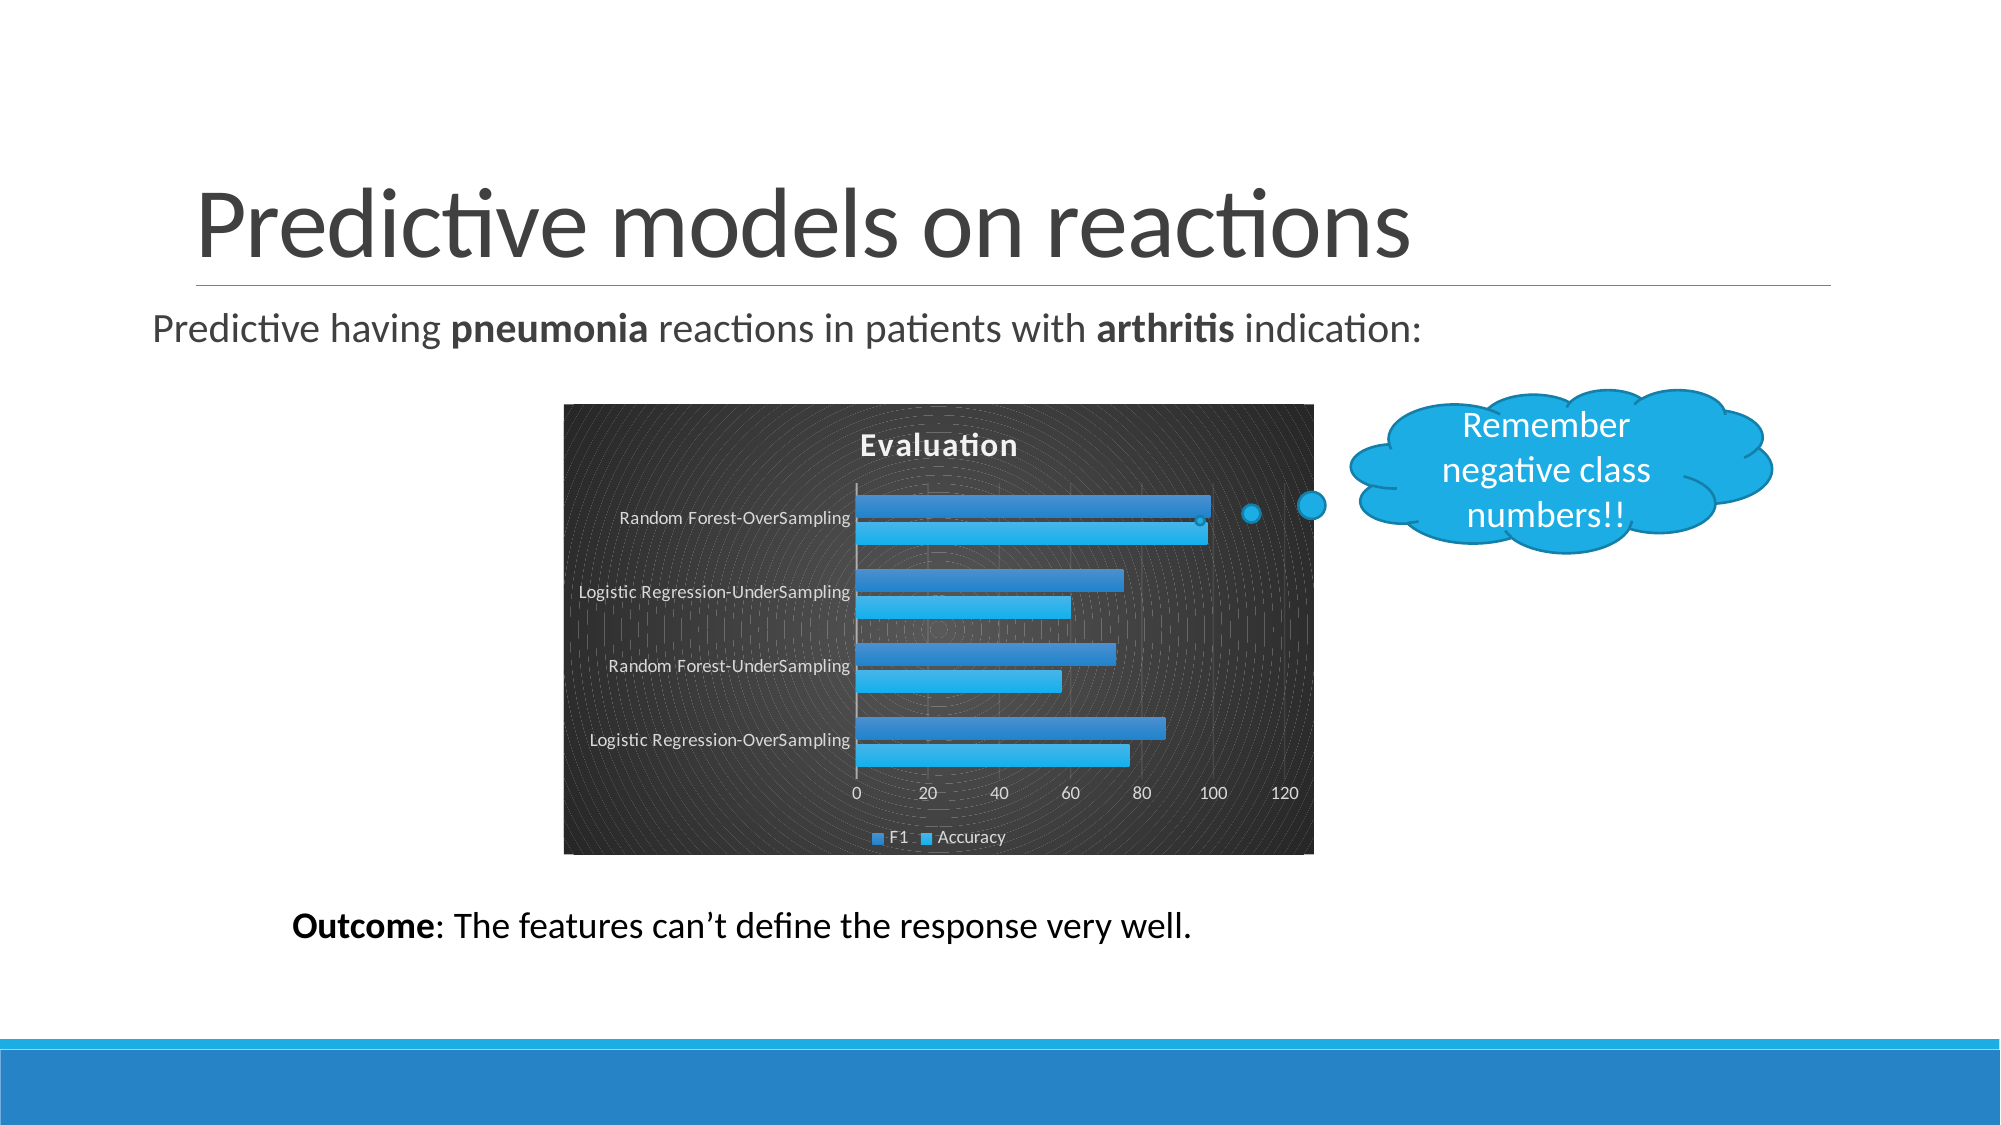

# Predictive models on reactions
Predictive having pneumonia reactions in patients with arthritis indication:

Remember negative class numbers!!

### Chart: Evaluation

| Category | Accuracy | F1 |
|---|---|---|
| Logistic Regression-OverSampling | 76.49 | 86.59 |
| Random Forest-UnderSampling | 57.44 | 72.73 |
| Logistic Regression-UnderSampling | 60.0 | 74.77 |
| Random Forest-OverSampling | 98.34 | 99.16 |
Outcome: The features can’t define the response very well.